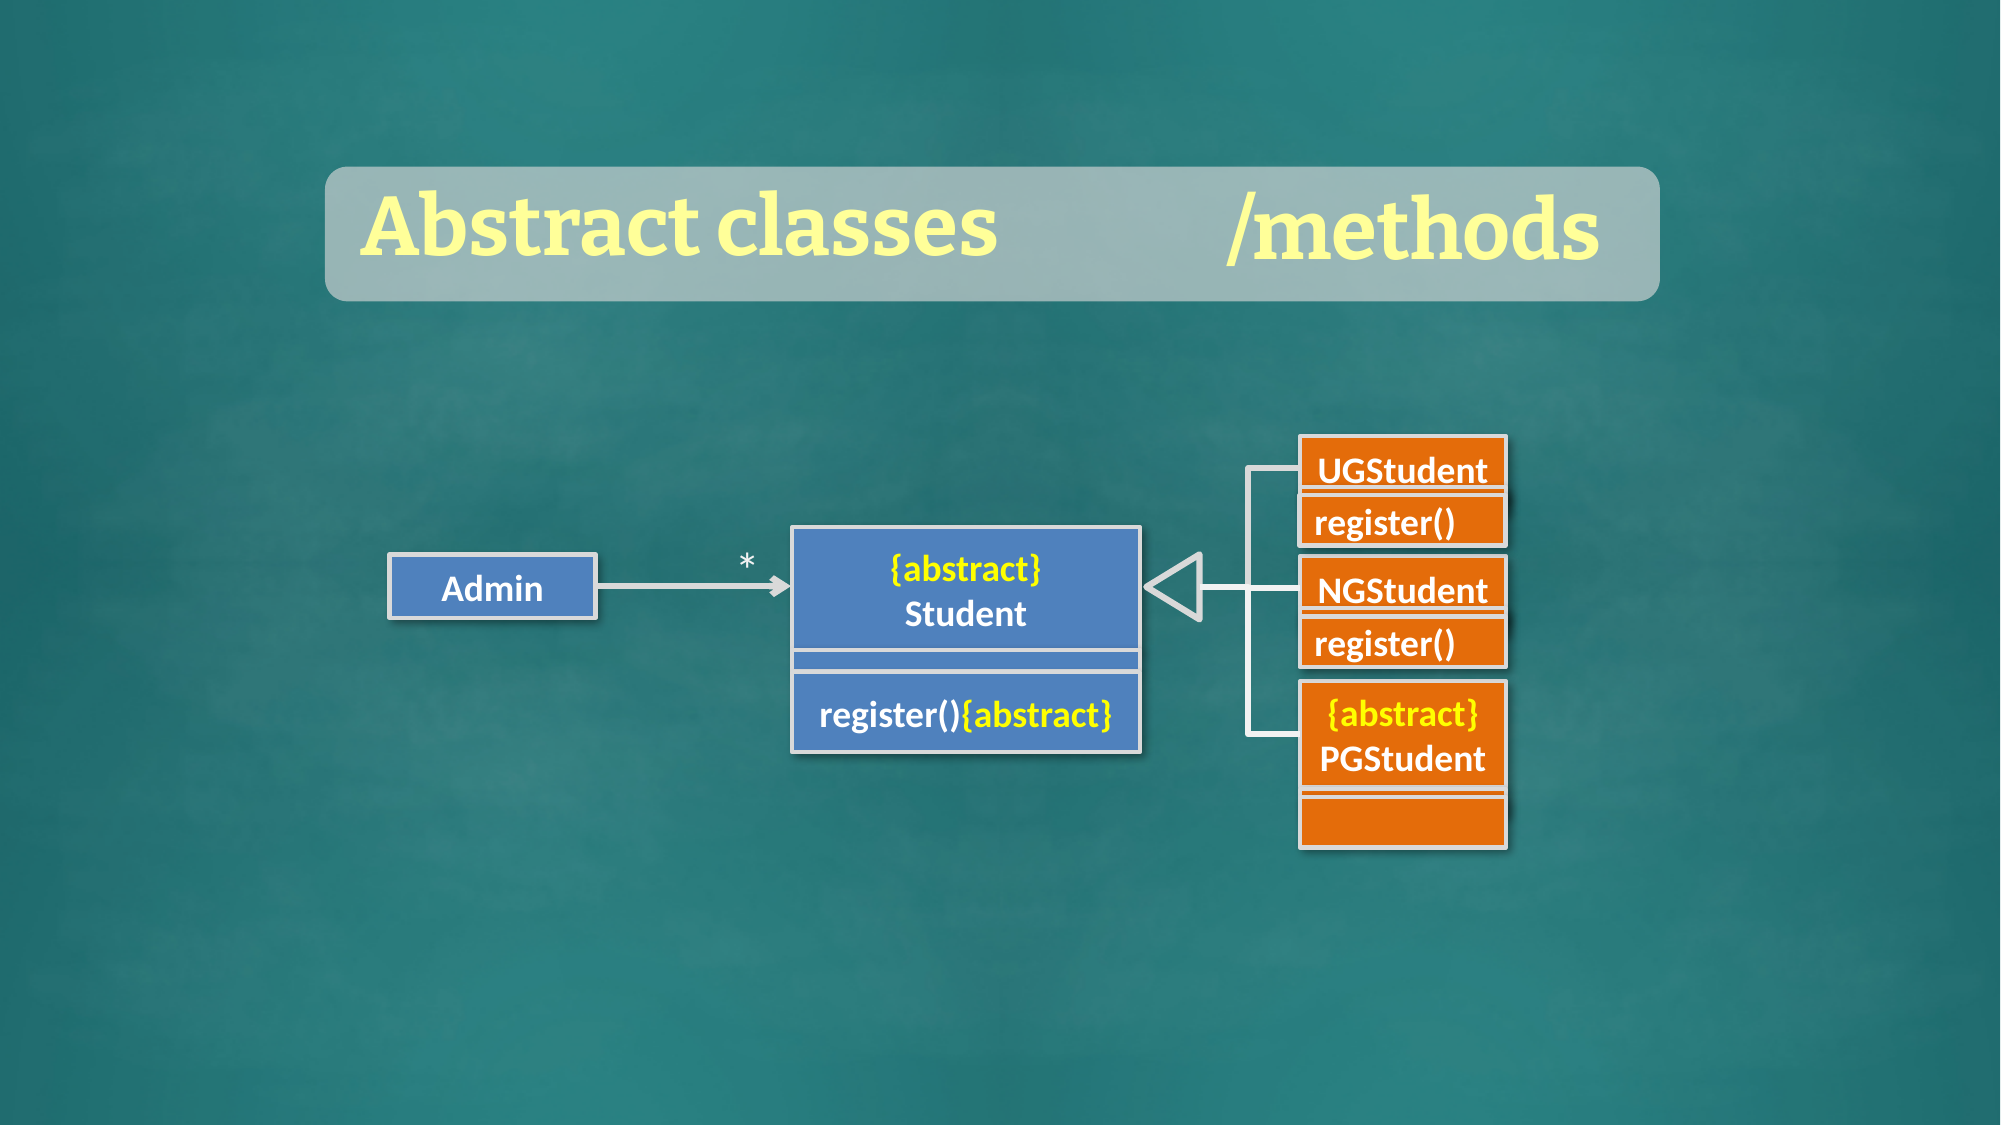

#
Abstract classes

/methods
UGStudent

register()
NGStudent

register()
{abstract}
PGStudent

{abstract}
Student
*
Admin

register(){abstract}